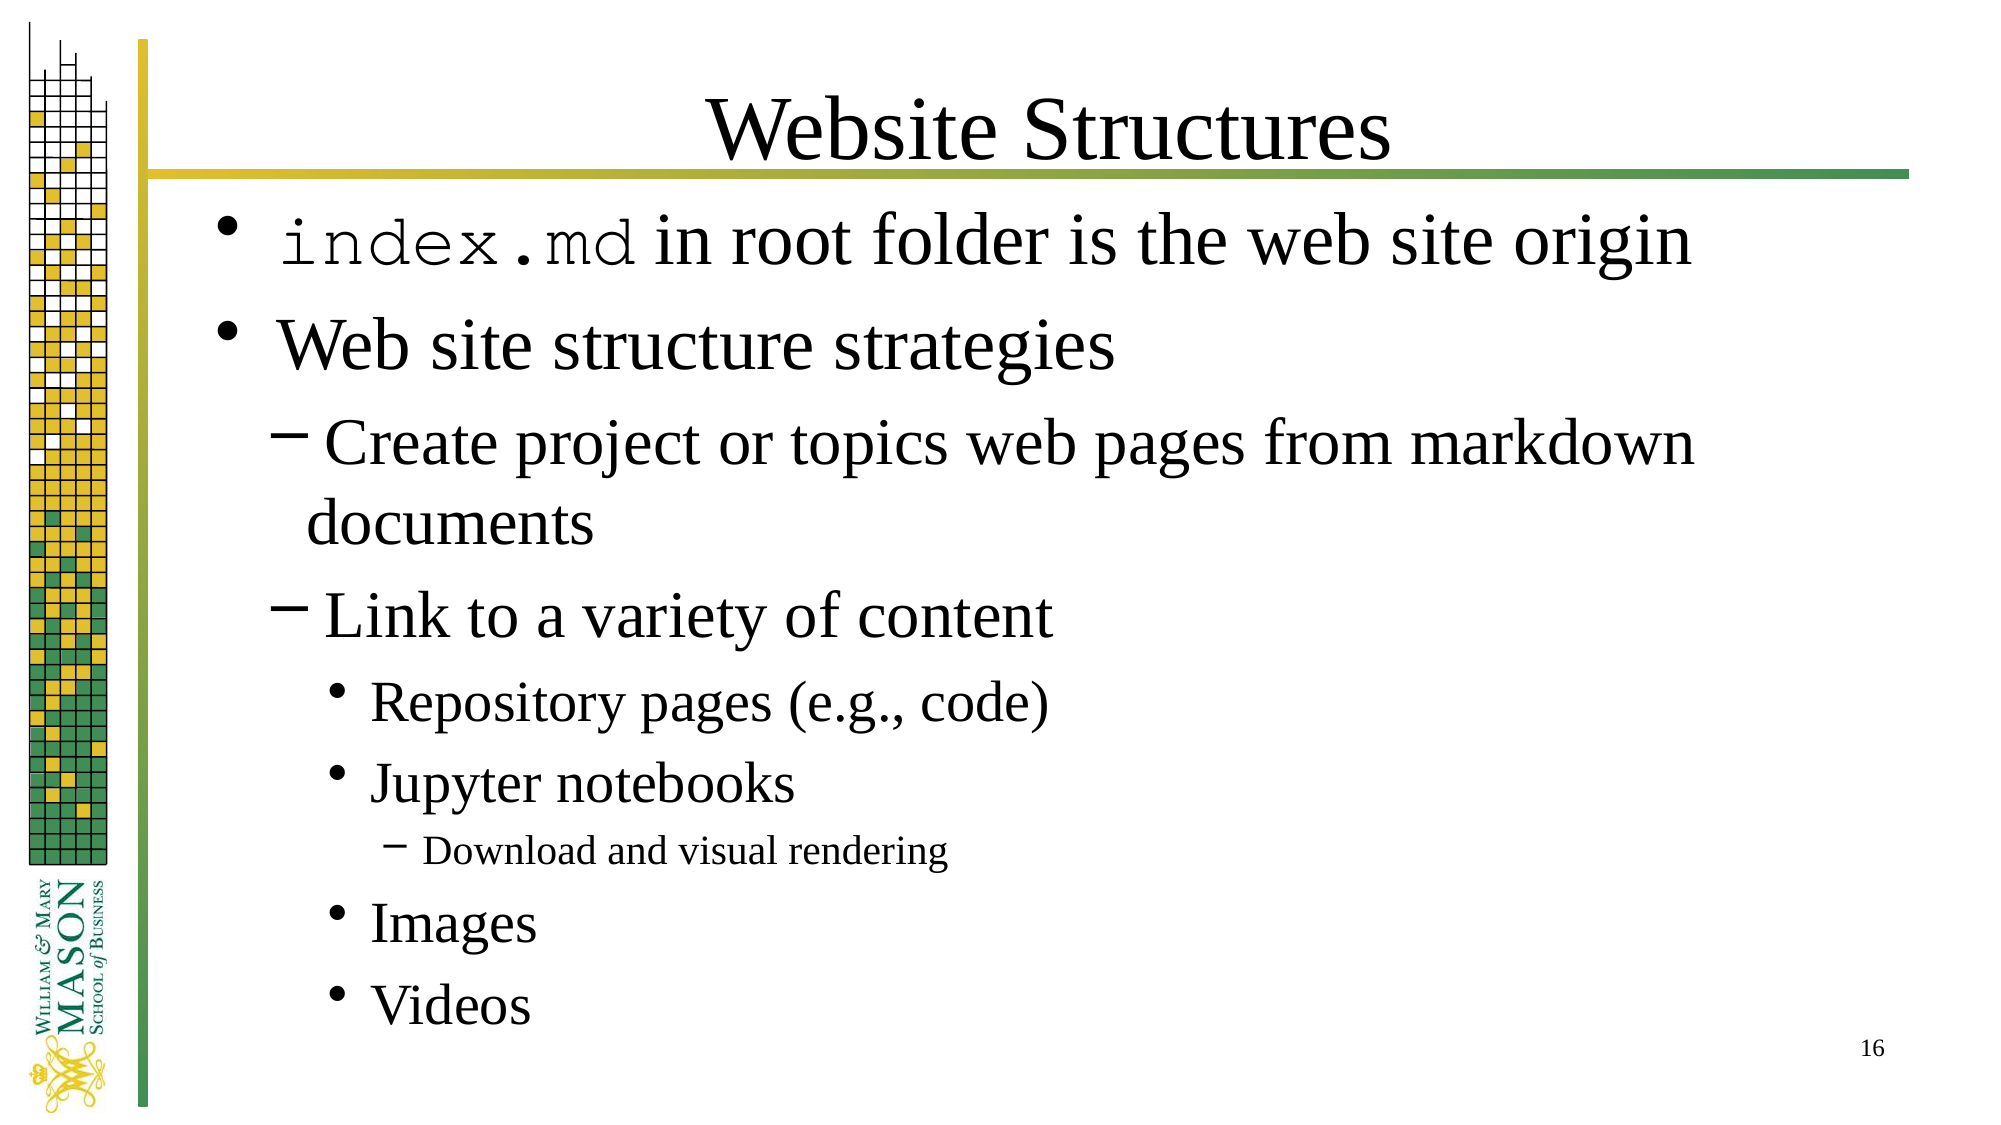

# Website Structures
 index.md in root folder is the web site origin
 Web site structure strategies
 Create project or topics web pages from markdown documents
 Link to a variety of content
 Repository pages (e.g., code)
 Jupyter notebooks
 Download and visual rendering
 Images
 Videos
16